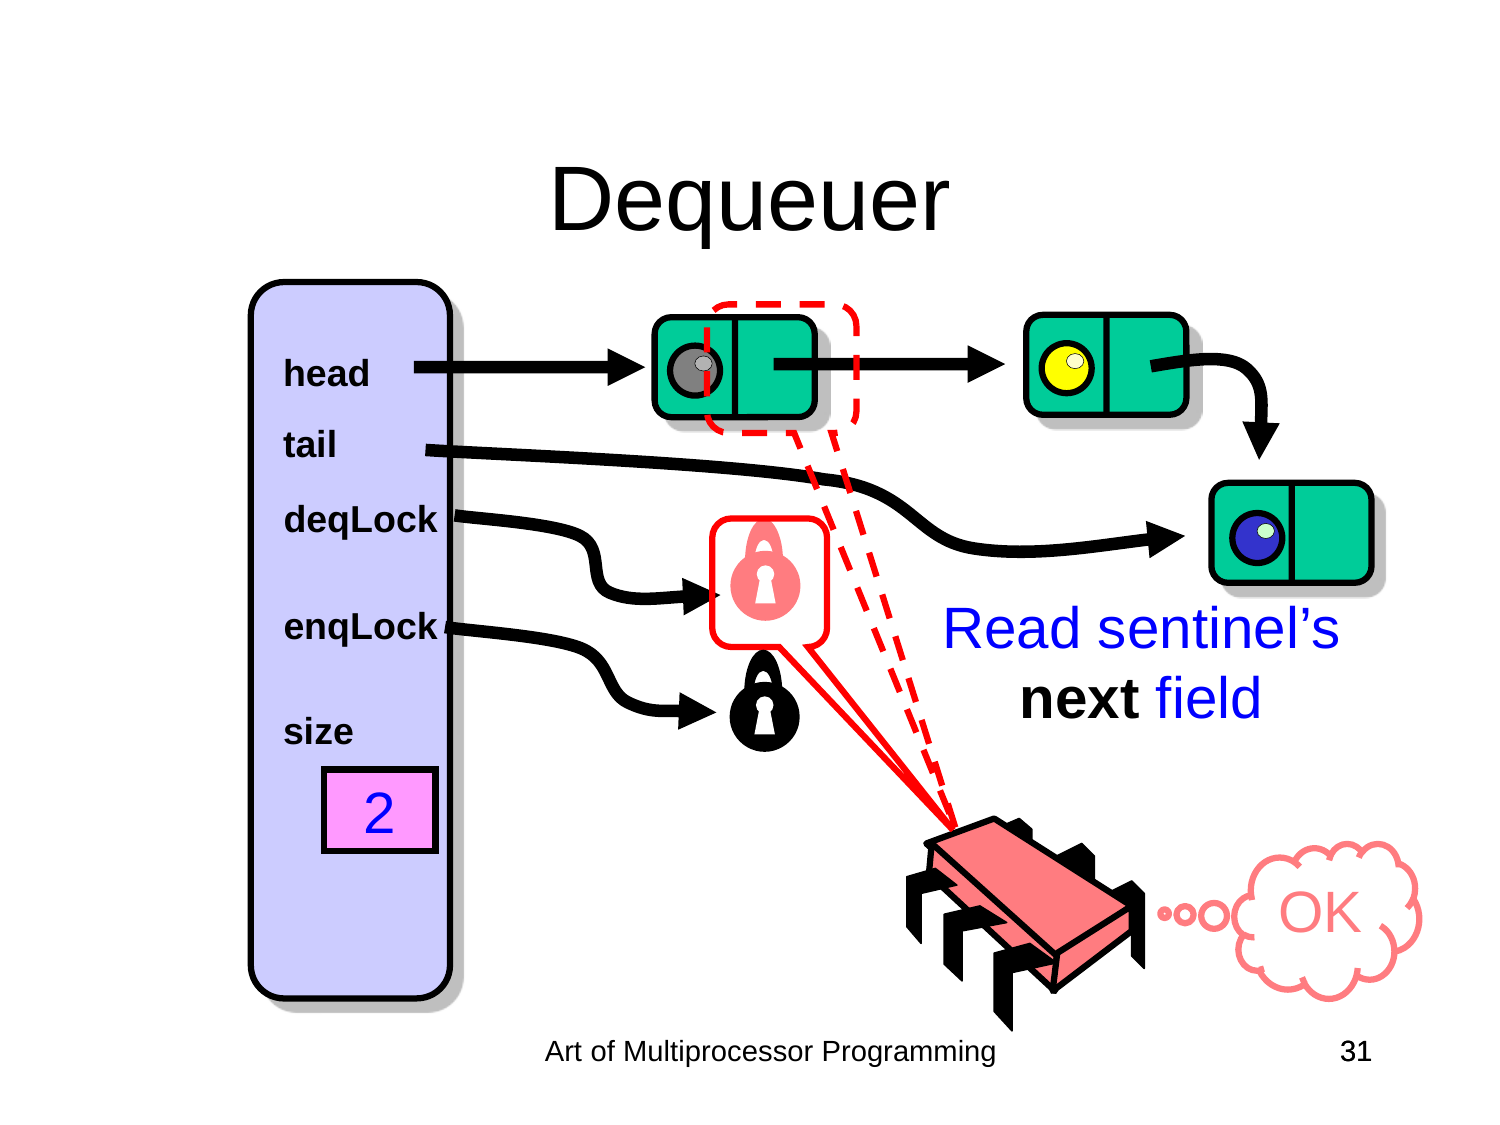

Dequeuer

head

tail

deqLock

Read sentinel’s next field
enqLock

size
2

OK
Art of Multiprocessor Programming
31
31